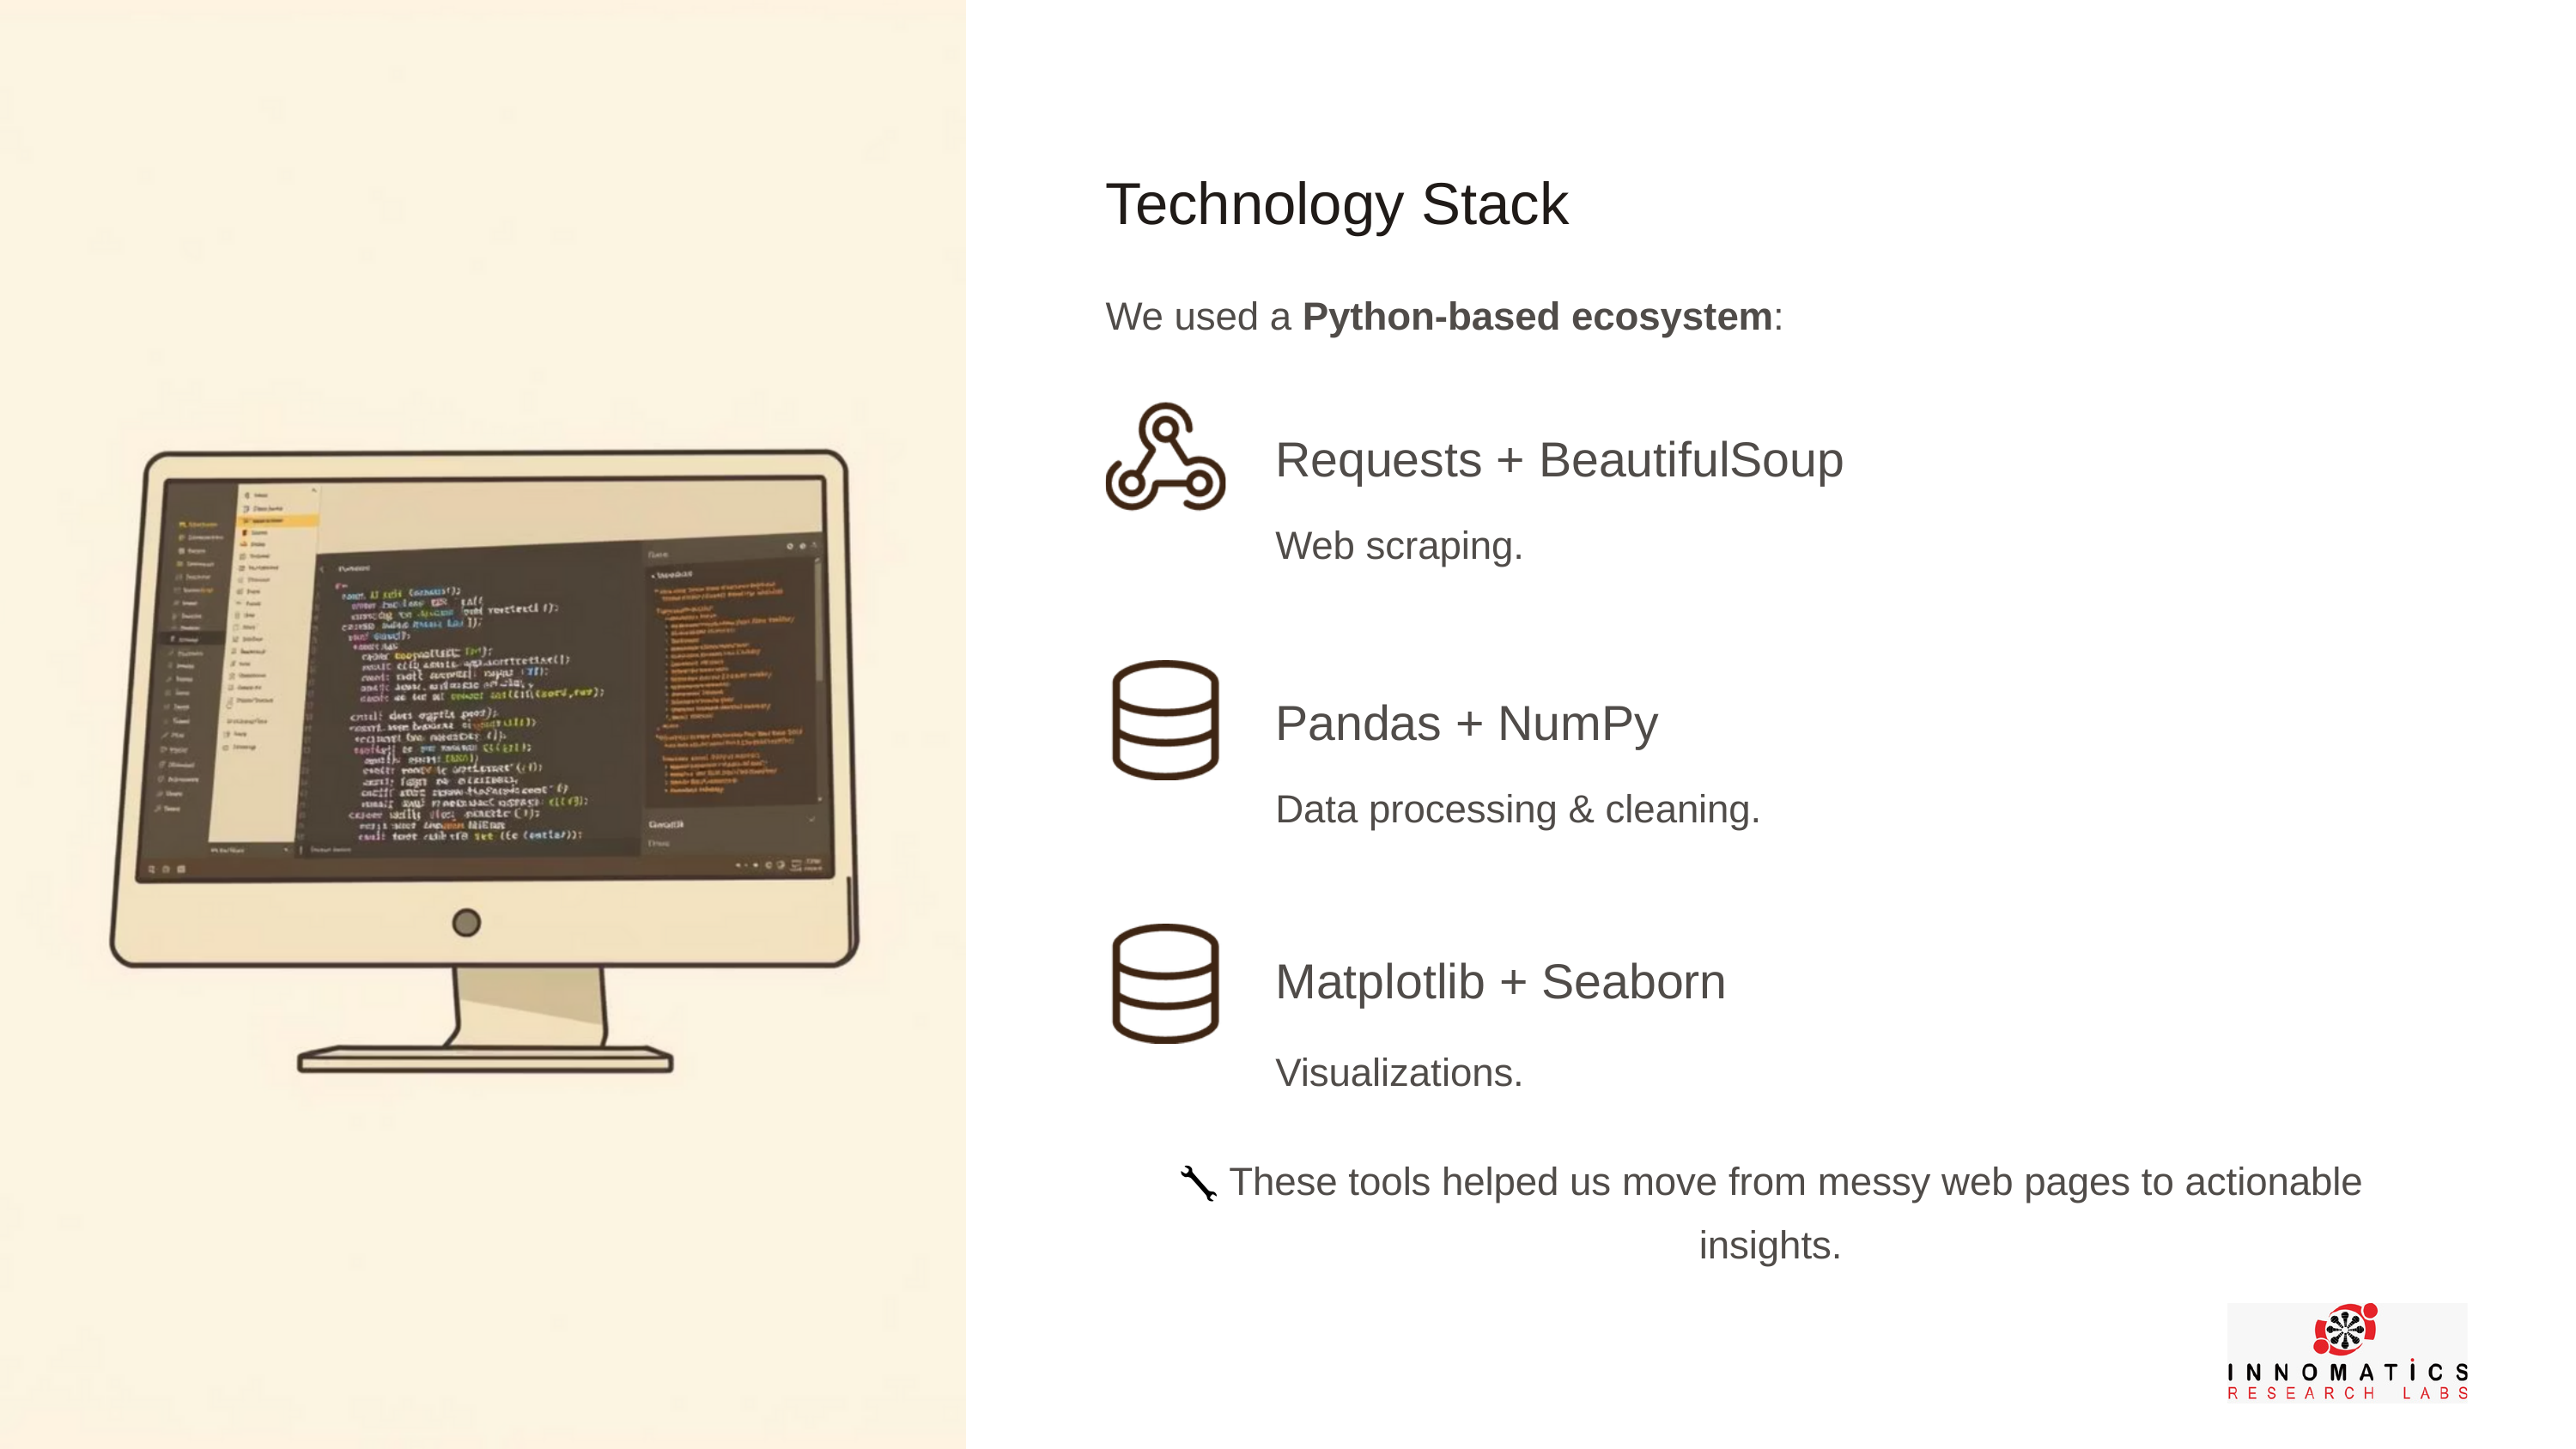

Technology Stack
We used a Python-based ecosystem:

Requests + BeautifulSoup
Web scraping.

Pandas + NumPy
Data processing & cleaning.

Matplotlib + Seaborn
Visualizations.
🔧 These tools helped us move from messy web pages to actionable insights.